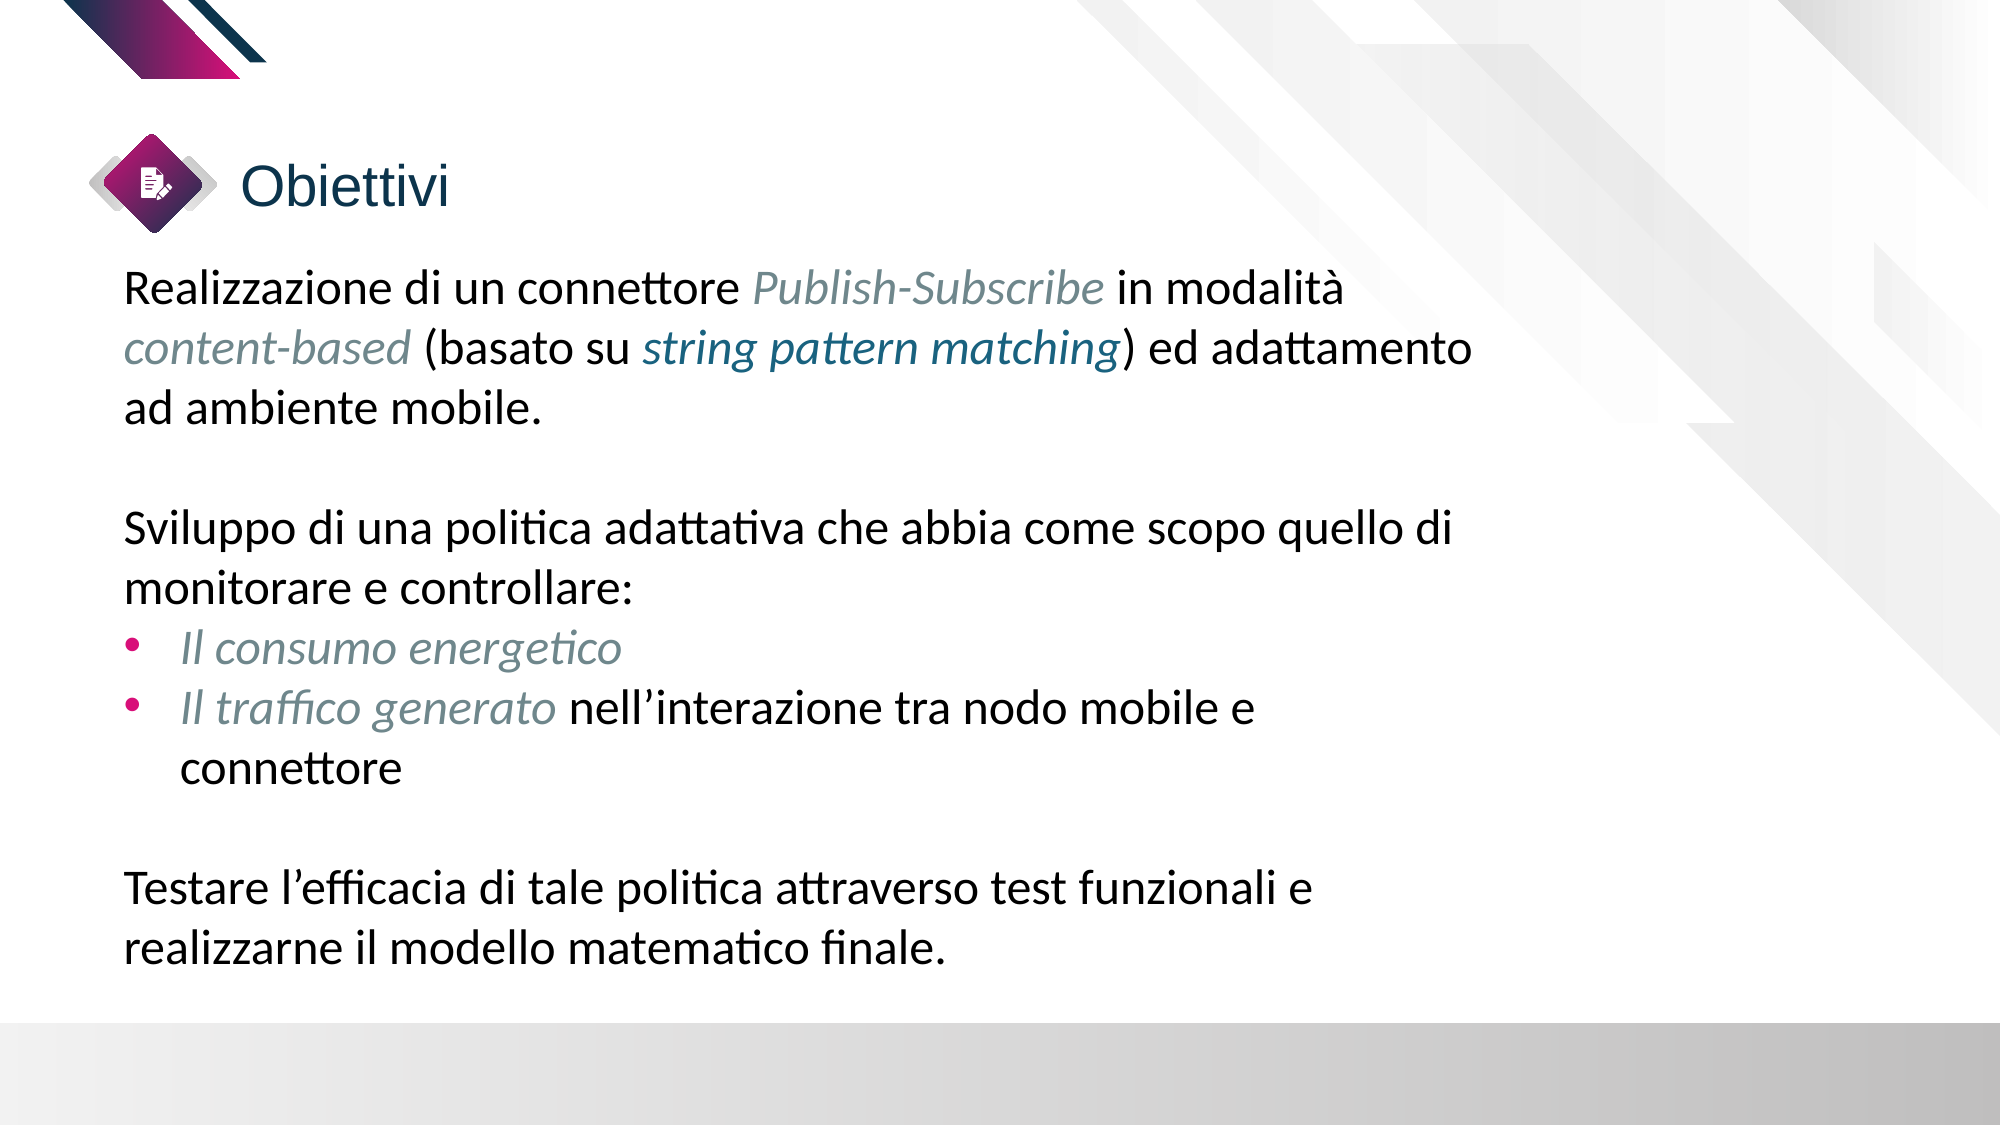

Obiettivi

Realizzazione di un connettore Publish-Subscribe in modalità content-based (basato su string pattern matching) ed adattamento ad ambiente mobile.

Sviluppo di una politica adattativa che abbia come scopo quello di monitorare e controllare:
Il consumo energetico
Il traffico generato nell’interazione tra nodo mobile e connettore
Testare l’efficacia di tale politica attraverso test funzionali e realizzarne il modello matematico finale.